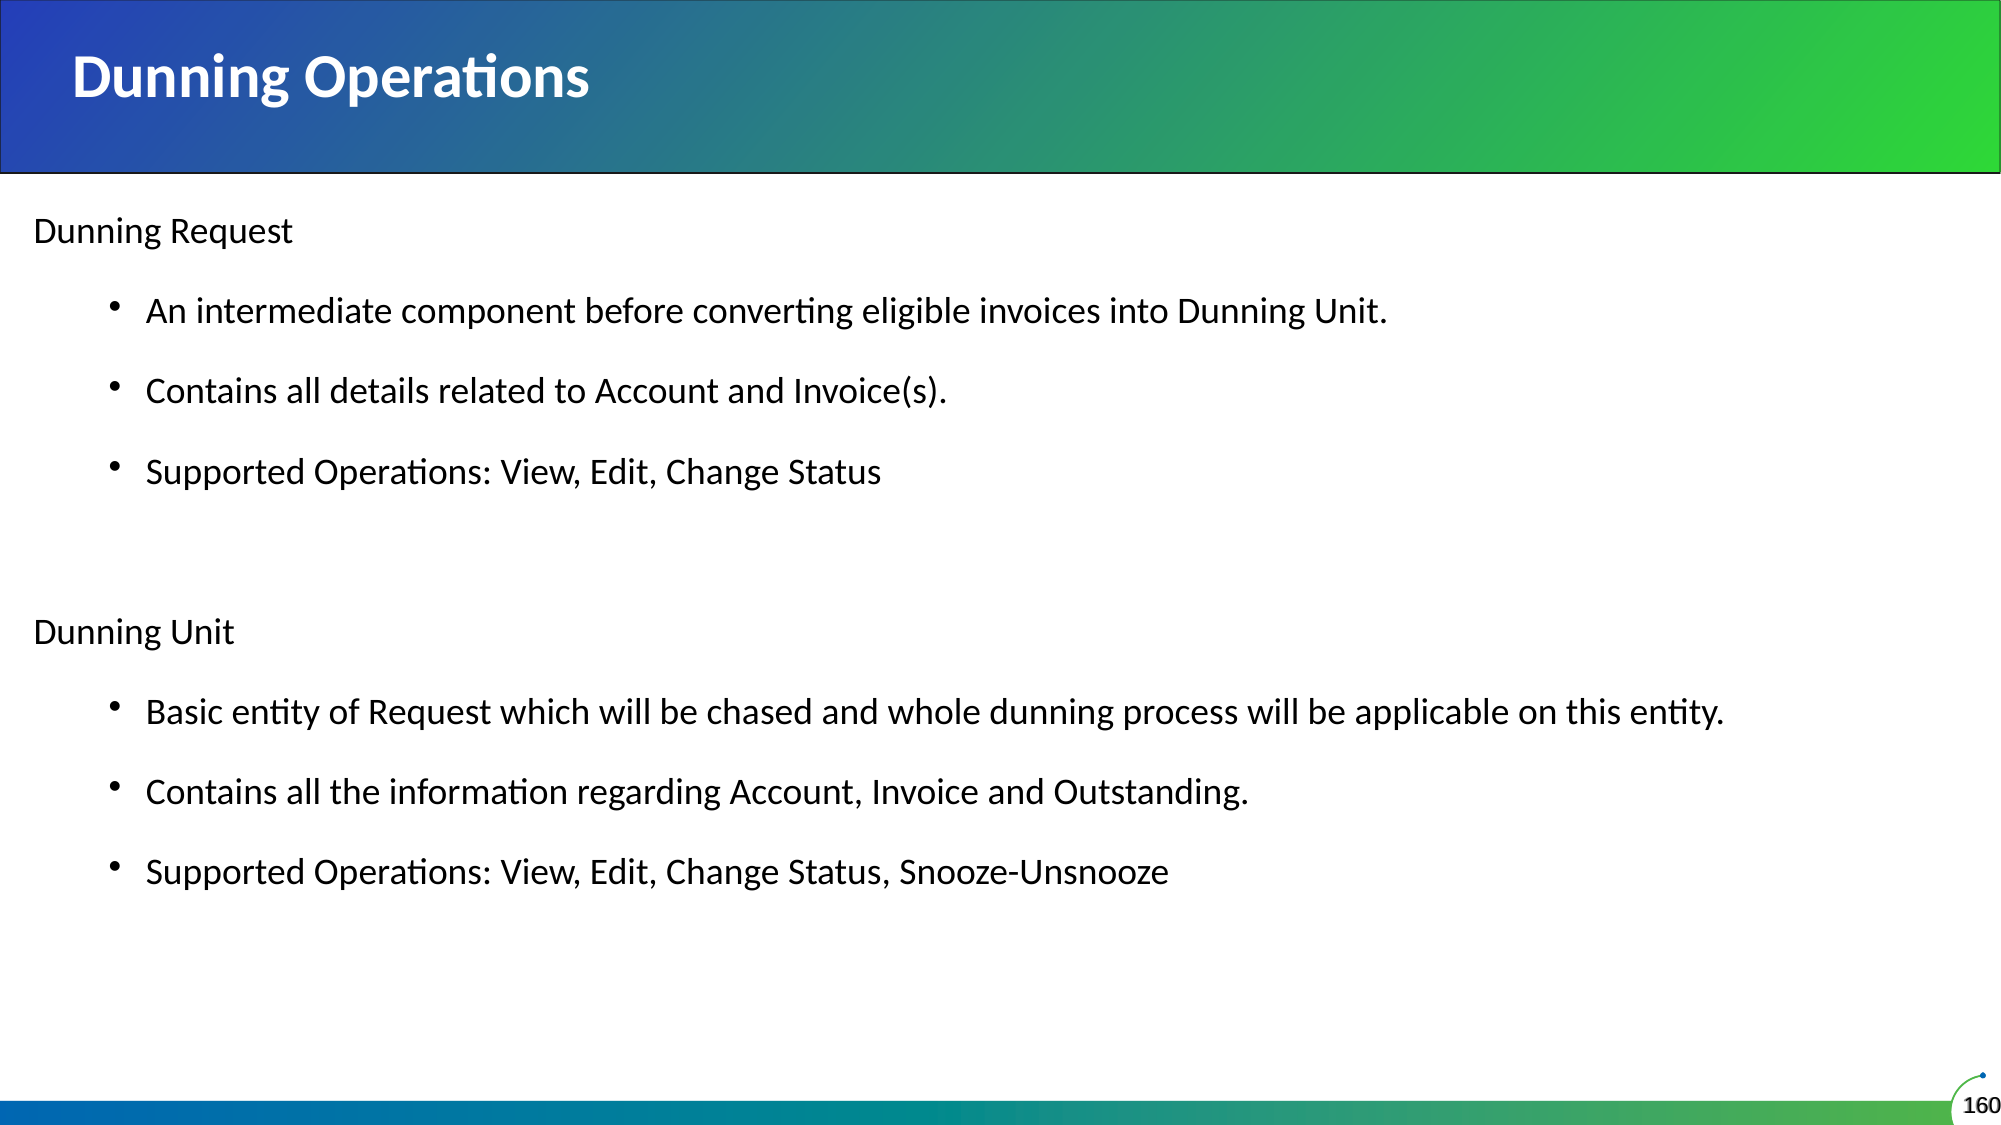

# Dunning Operations
Dunning Request
An intermediate component before converting eligible invoices into Dunning Unit.
Contains all details related to Account and Invoice(s).
Supported Operations: View, Edit, Change Status

Dunning Unit
Basic entity of Request which will be chased and whole dunning process will be applicable on this entity.
Contains all the information regarding Account, Invoice and Outstanding.
Supported Operations: View, Edit, Change Status, Snooze-Unsnooze